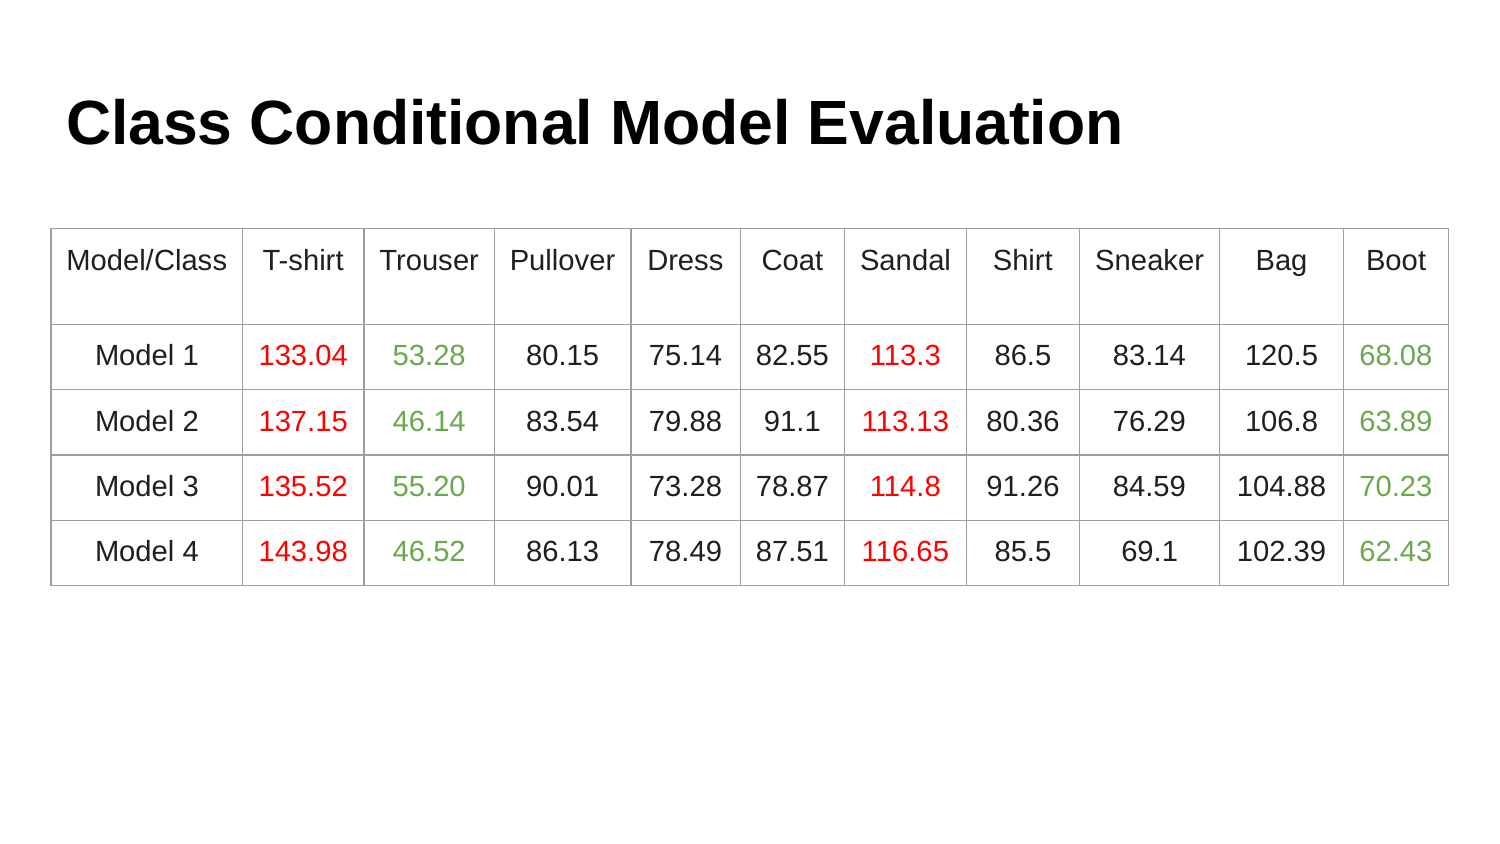

# Class Conditional Model Evaluation
| Model/Class | T-shirt | Trouser | Pullover | Dress | Coat | Sandal | Shirt | Sneaker | Bag | Boot |
| --- | --- | --- | --- | --- | --- | --- | --- | --- | --- | --- |
| Model 1 | 133.04 | 53.28 | 80.15 | 75.14 | 82.55 | 113.3 | 86.5 | 83.14 | 120.5 | 68.08 |
| Model 2 | 137.15 | 46.14 | 83.54 | 79.88 | 91.1 | 113.13 | 80.36 | 76.29 | 106.8 | 63.89 |
| Model 3 | 135.52 | 55.20 | 90.01 | 73.28 | 78.87 | 114.8 | 91.26 | 84.59 | 104.88 | 70.23 |
| Model 4 | 143.98 | 46.52 | 86.13 | 78.49 | 87.51 | 116.65 | 85.5 | 69.1 | 102.39 | 62.43 |